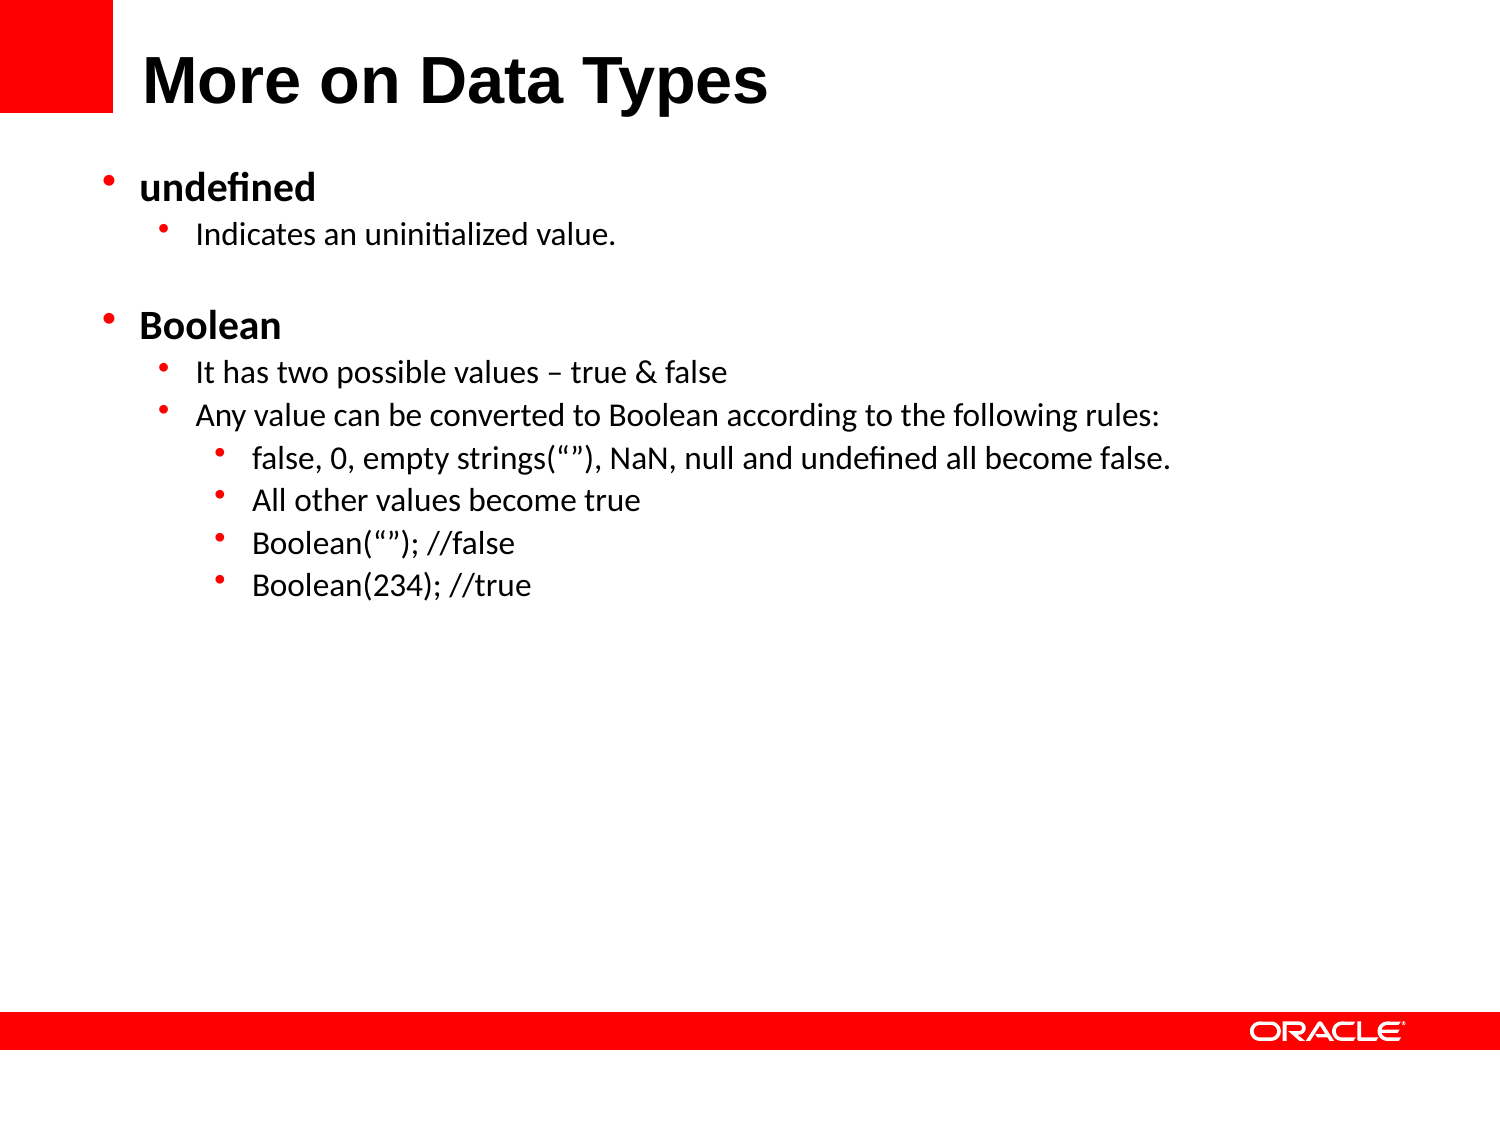

# More on Data Types
undefined
Indicates an uninitialized value.

Boolean
It has two possible values – true & false
Any value can be converted to Boolean according to the following rules:
false, 0, empty strings(“”), NaN, null and undefined all become false.
All other values become true
Boolean(“”); //false
Boolean(234); //true